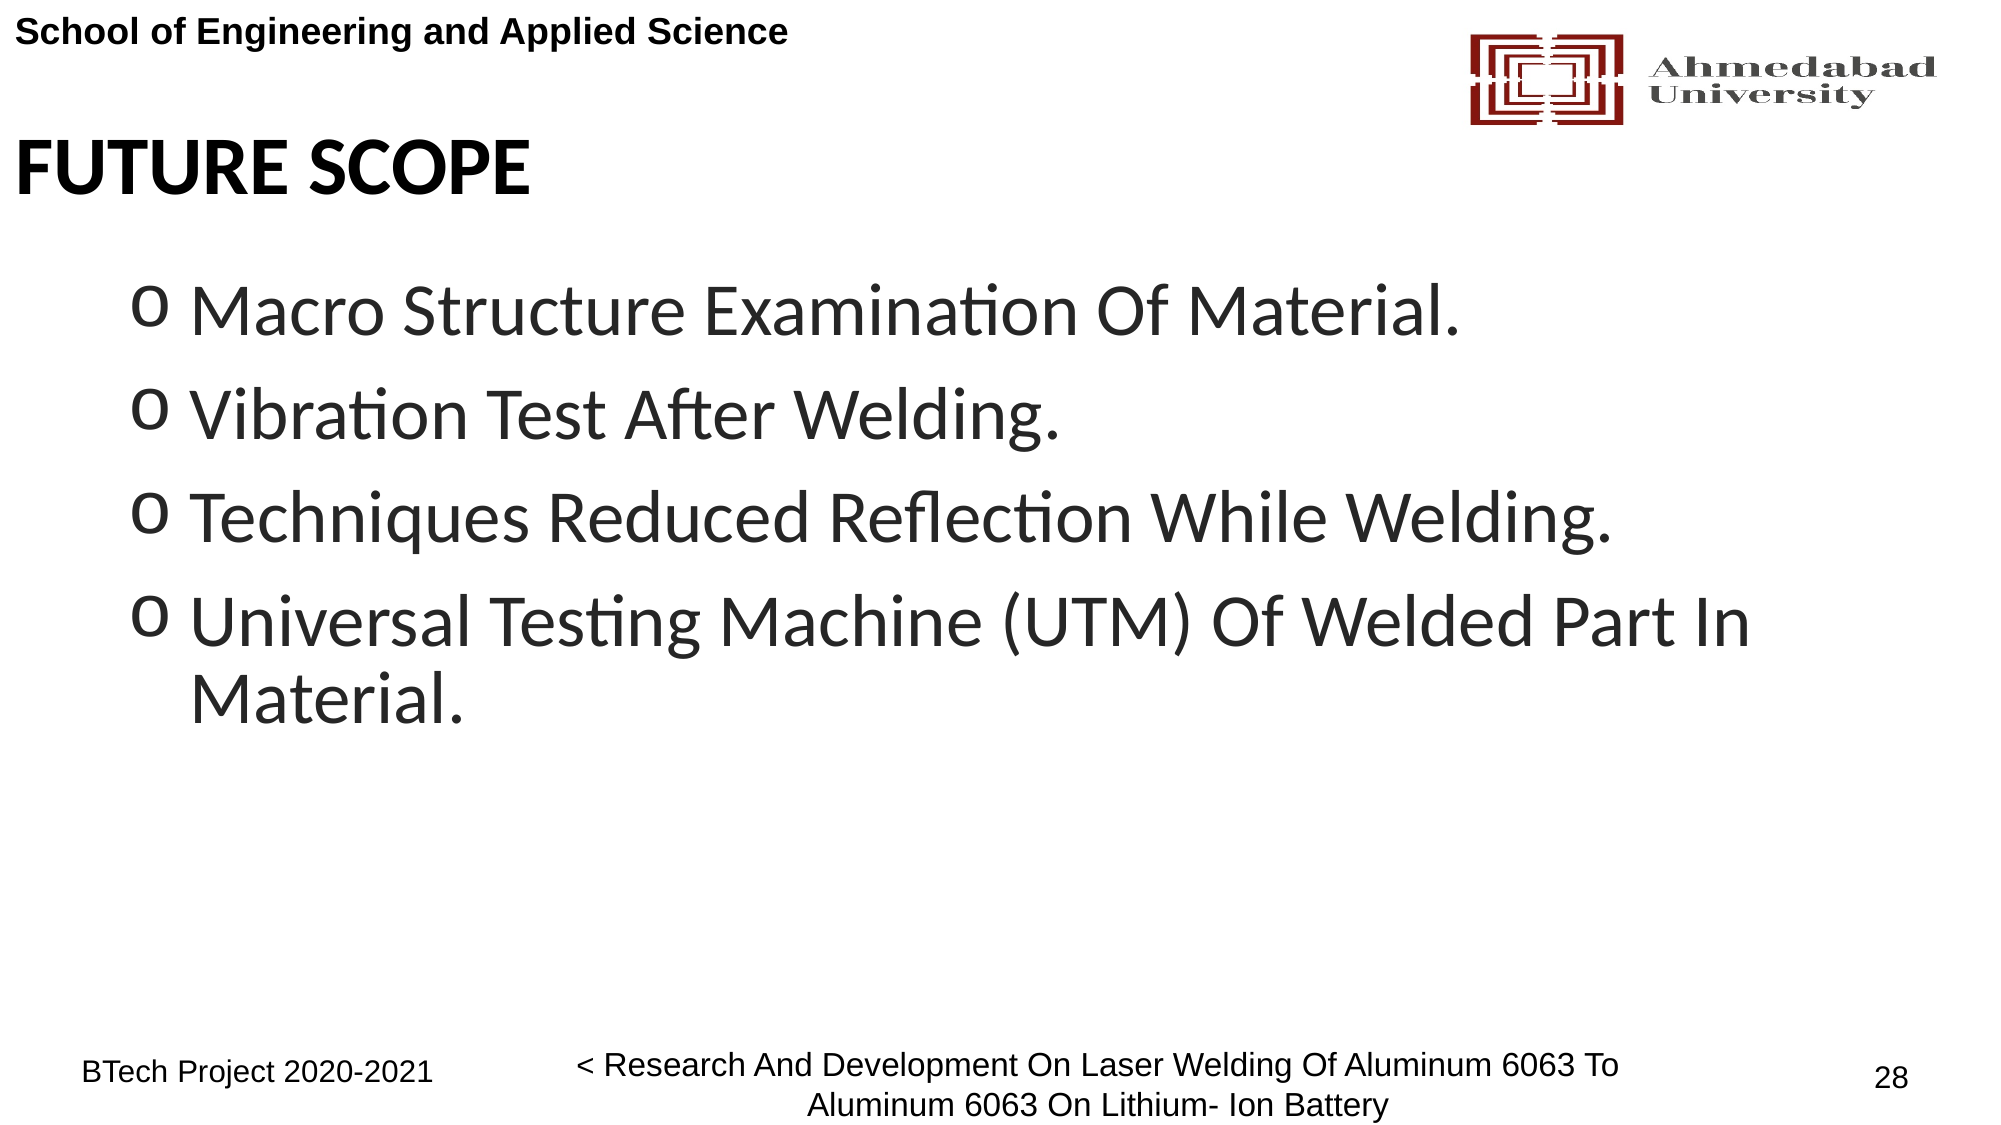

# FUTURE SCOPE
Macro Structure Examination Of Material.
Vibration Test After Welding.
Techniques Reduced Reflection While Welding.
Universal Testing Machine (UTM) Of Welded Part In Material.